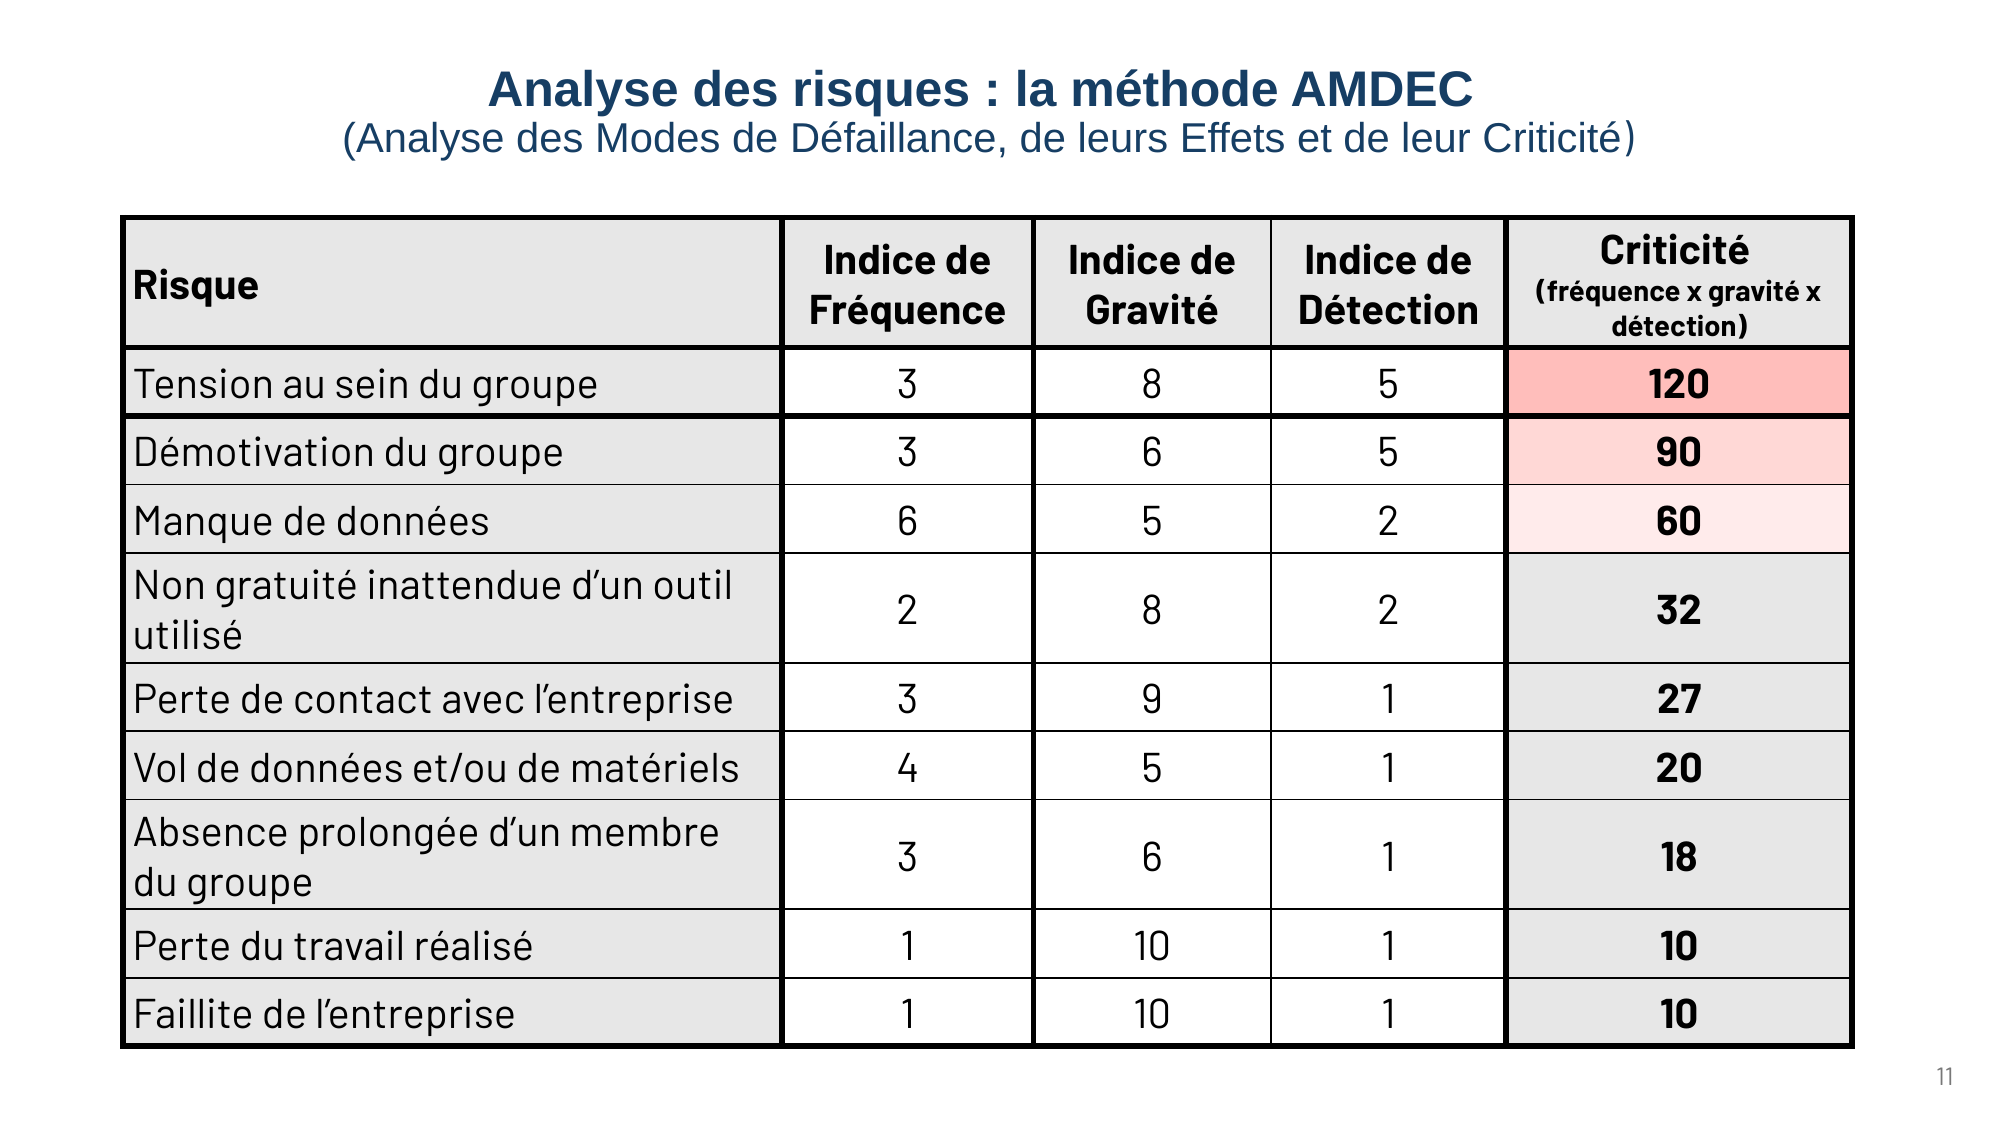

Livrables
Analyse des risques : la méthode AMDEC
(Analyse des Modes de Défaillance, de leurs Effets et de leur Criticité)
| Risque | Indice de Fréquence | Indice de Gravité | Indice de Détection | Criticité (fréquence x gravité x détection) |
| --- | --- | --- | --- | --- |
| Tension au sein du groupe | 3 | 8 | 5 | 120 |
| Démotivation du groupe | 3 | 6 | 5 | 90 |
| Manque de données | 6 | 5 | 2 | 60 |
| Non gratuité inattendue d’un outil utilisé | 2 | 8 | 2 | 32 |
| Perte de contact avec l’entreprise | 3 | 9 | 1 | 27 |
| Vol de données et/ou de matériels | 4 | 5 | 1 | 20 |
| Absence prolongée d’un membre du groupe | 3 | 6 | 1 | 18 |
| Perte du travail réalisé | 1 | 10 | 1 | 10 |
| Faillite de l’entreprise | 1 | 10 | 1 | 10 |

)
11